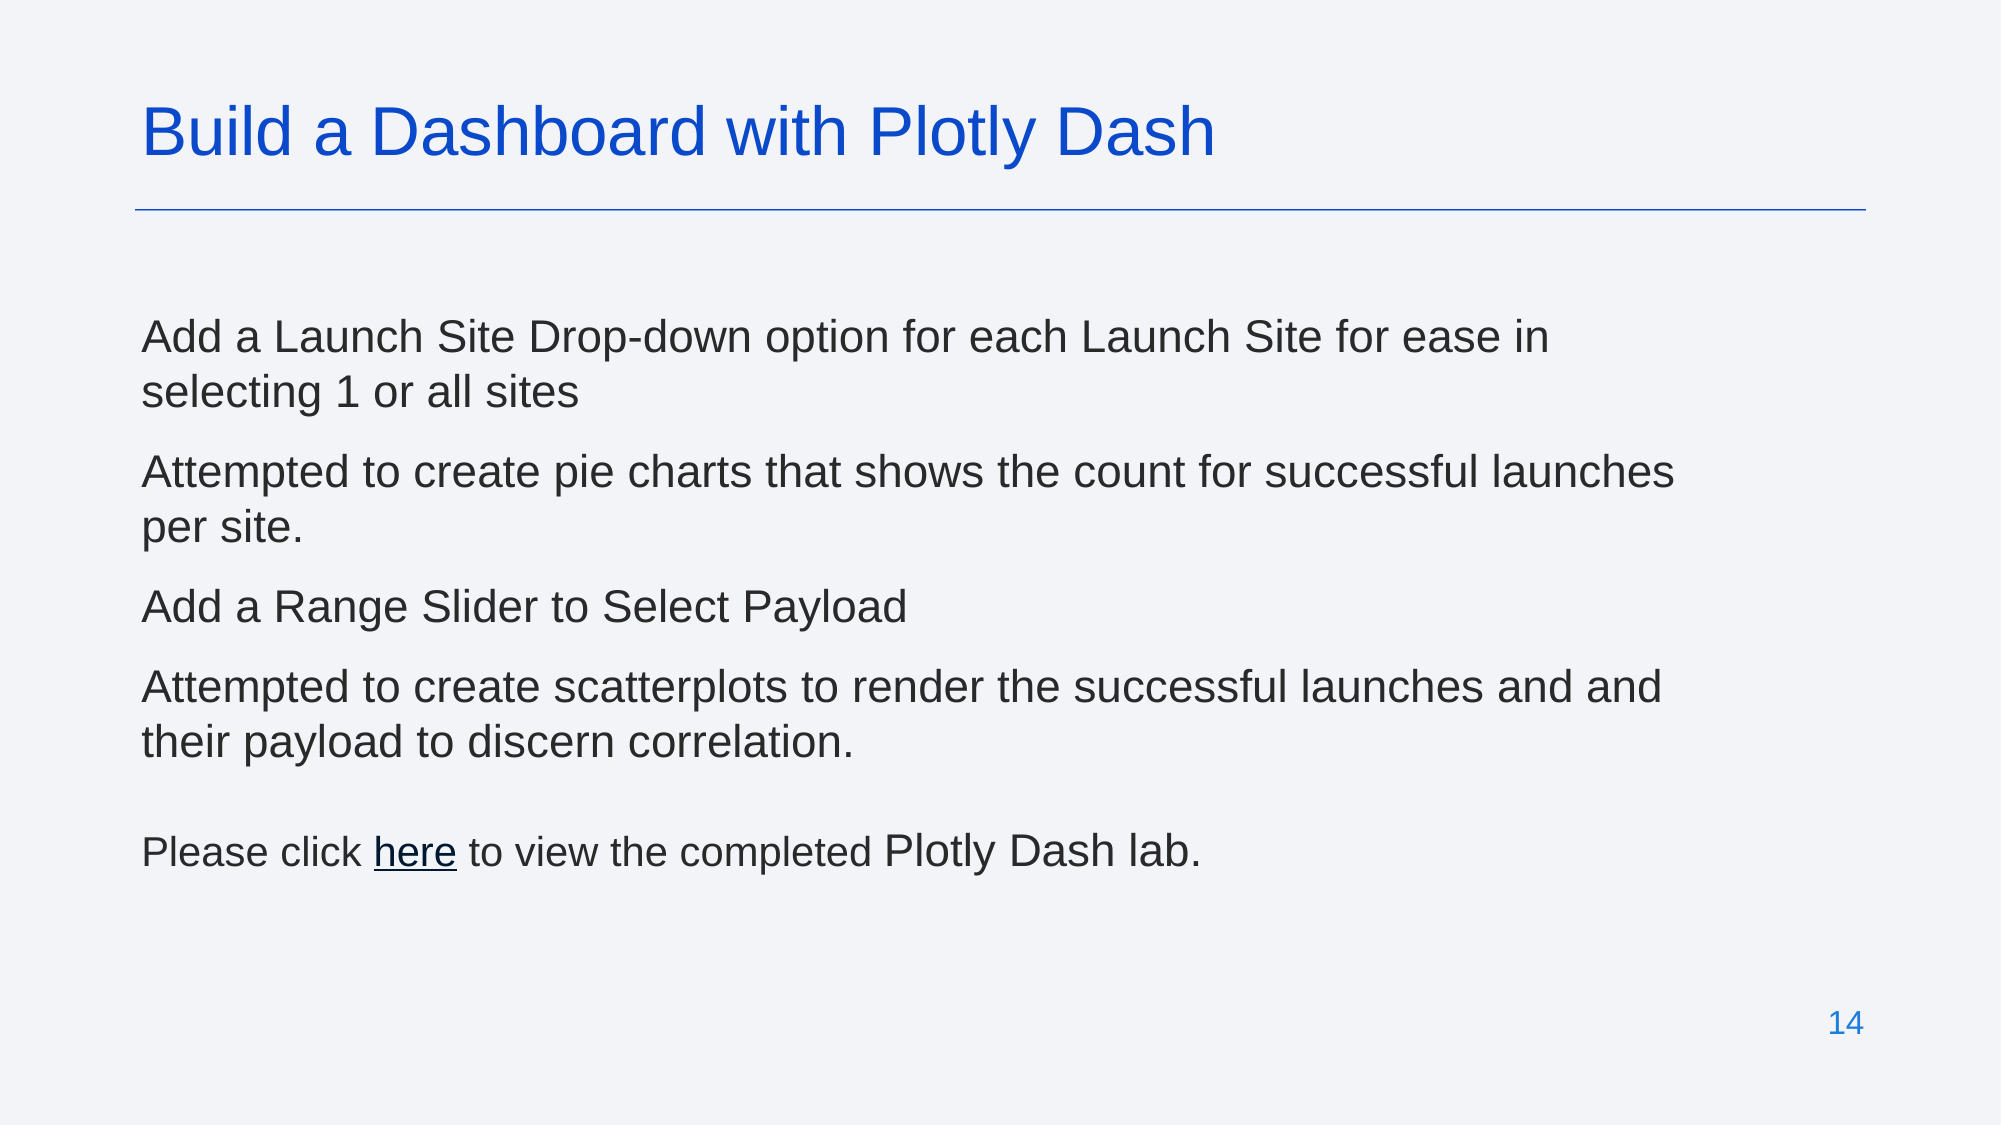

Build a Dashboard with Plotly Dash
Add a Launch Site Drop-down option for each Launch Site for ease in selecting 1 or all sites
Attempted to create pie charts that shows the count for successful launches per site.
Add a Range Slider to Select Payload
Attempted to create scatterplots to render the successful launches and and their payload to discern correlation.
Please click here to view the completed Plotly Dash lab.

14